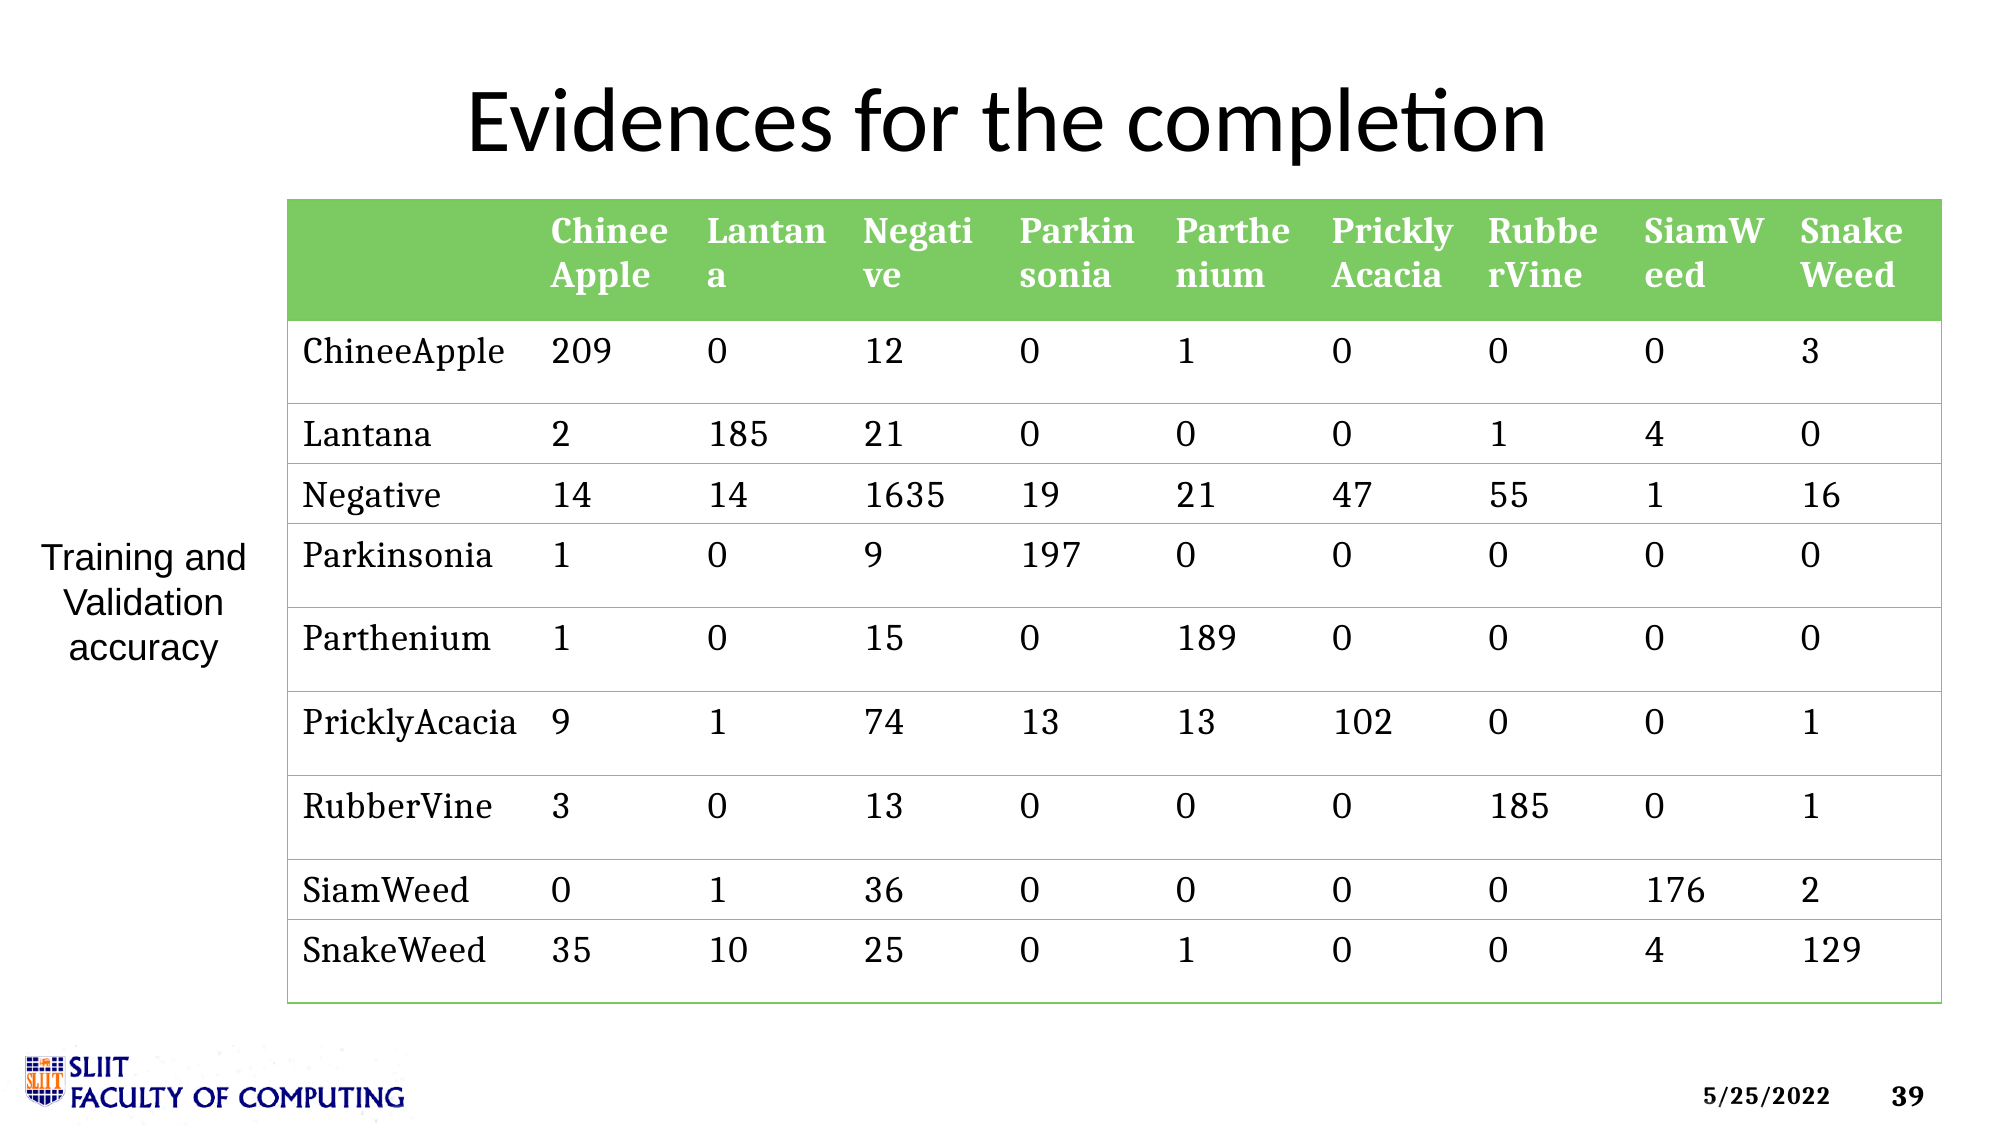

# Evidences for the completion
|  | ChineeApple | Lantana | Negative | Parkinsonia | Parthenium | PricklyAcacia | RubberVine | SiamWeed | SnakeWeed |
| --- | --- | --- | --- | --- | --- | --- | --- | --- | --- |
| ChineeApple | 209 | 0 | 12 | 0 | 1 | 0 | 0 | 0 | 3 |
| Lantana | 2 | 185 | 21 | 0 | 0 | 0 | 1 | 4 | 0 |
| Negative | 14 | 14 | 1635 | 19 | 21 | 47 | 55 | 1 | 16 |
| Parkinsonia | 1 | 0 | 9 | 197 | 0 | 0 | 0 | 0 | 0 |
| Parthenium | 1 | 0 | 15 | 0 | 189 | 0 | 0 | 0 | 0 |
| PricklyAcacia | 9 | 1 | 74 | 13 | 13 | 102 | 0 | 0 | 1 |
| RubberVine | 3 | 0 | 13 | 0 | 0 | 0 | 185 | 0 | 1 |
| SiamWeed | 0 | 1 | 36 | 0 | 0 | 0 | 0 | 176 | 2 |
| SnakeWeed | 35 | 10 | 25 | 0 | 1 | 0 | 0 | 4 | 129 |
Training and Validation accuracy